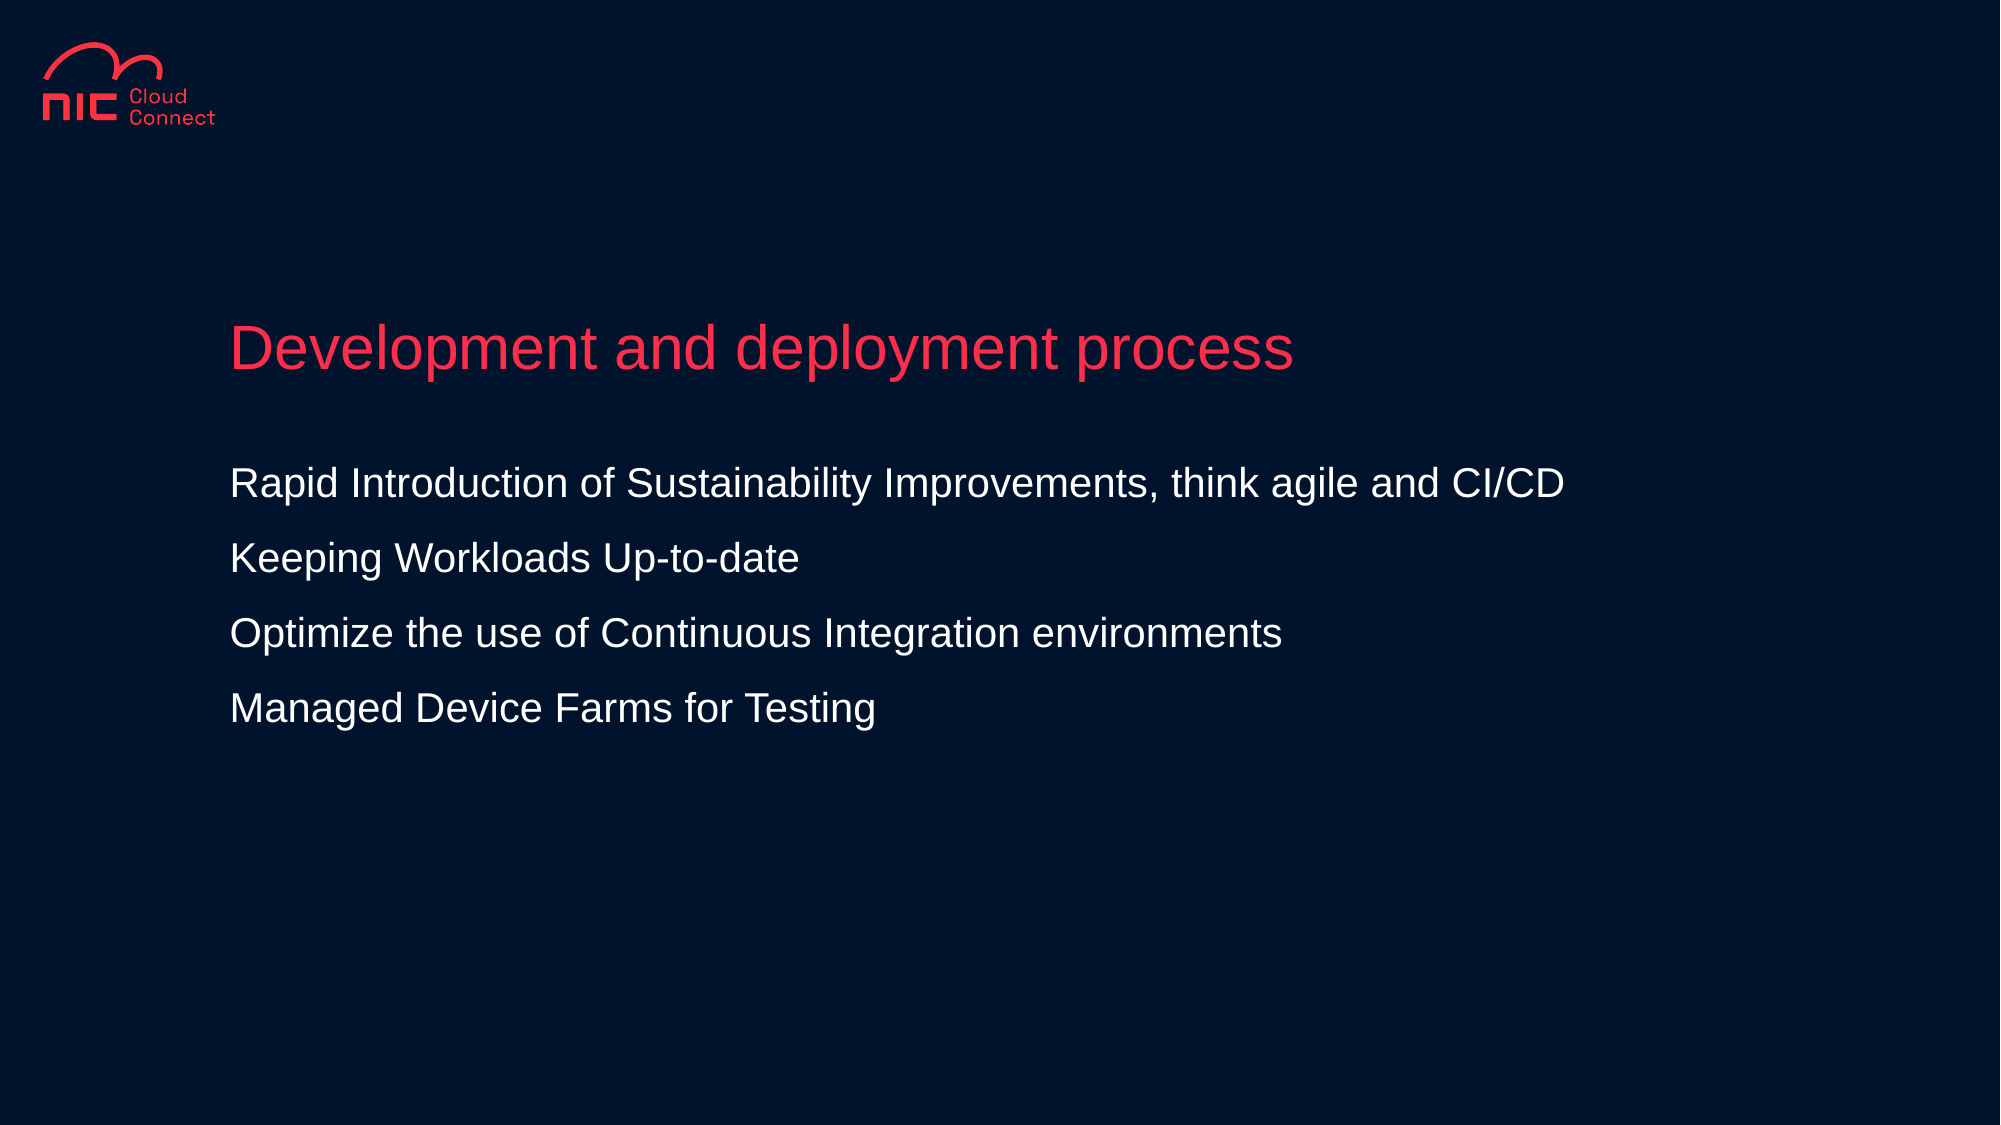

# Development and deployment process
Rapid Introduction of Sustainability Improvements, think agile and CI/CD
Keeping Workloads Up-to-date
Optimize the use of Continuous Integration environments
Managed Device Farms for Testing